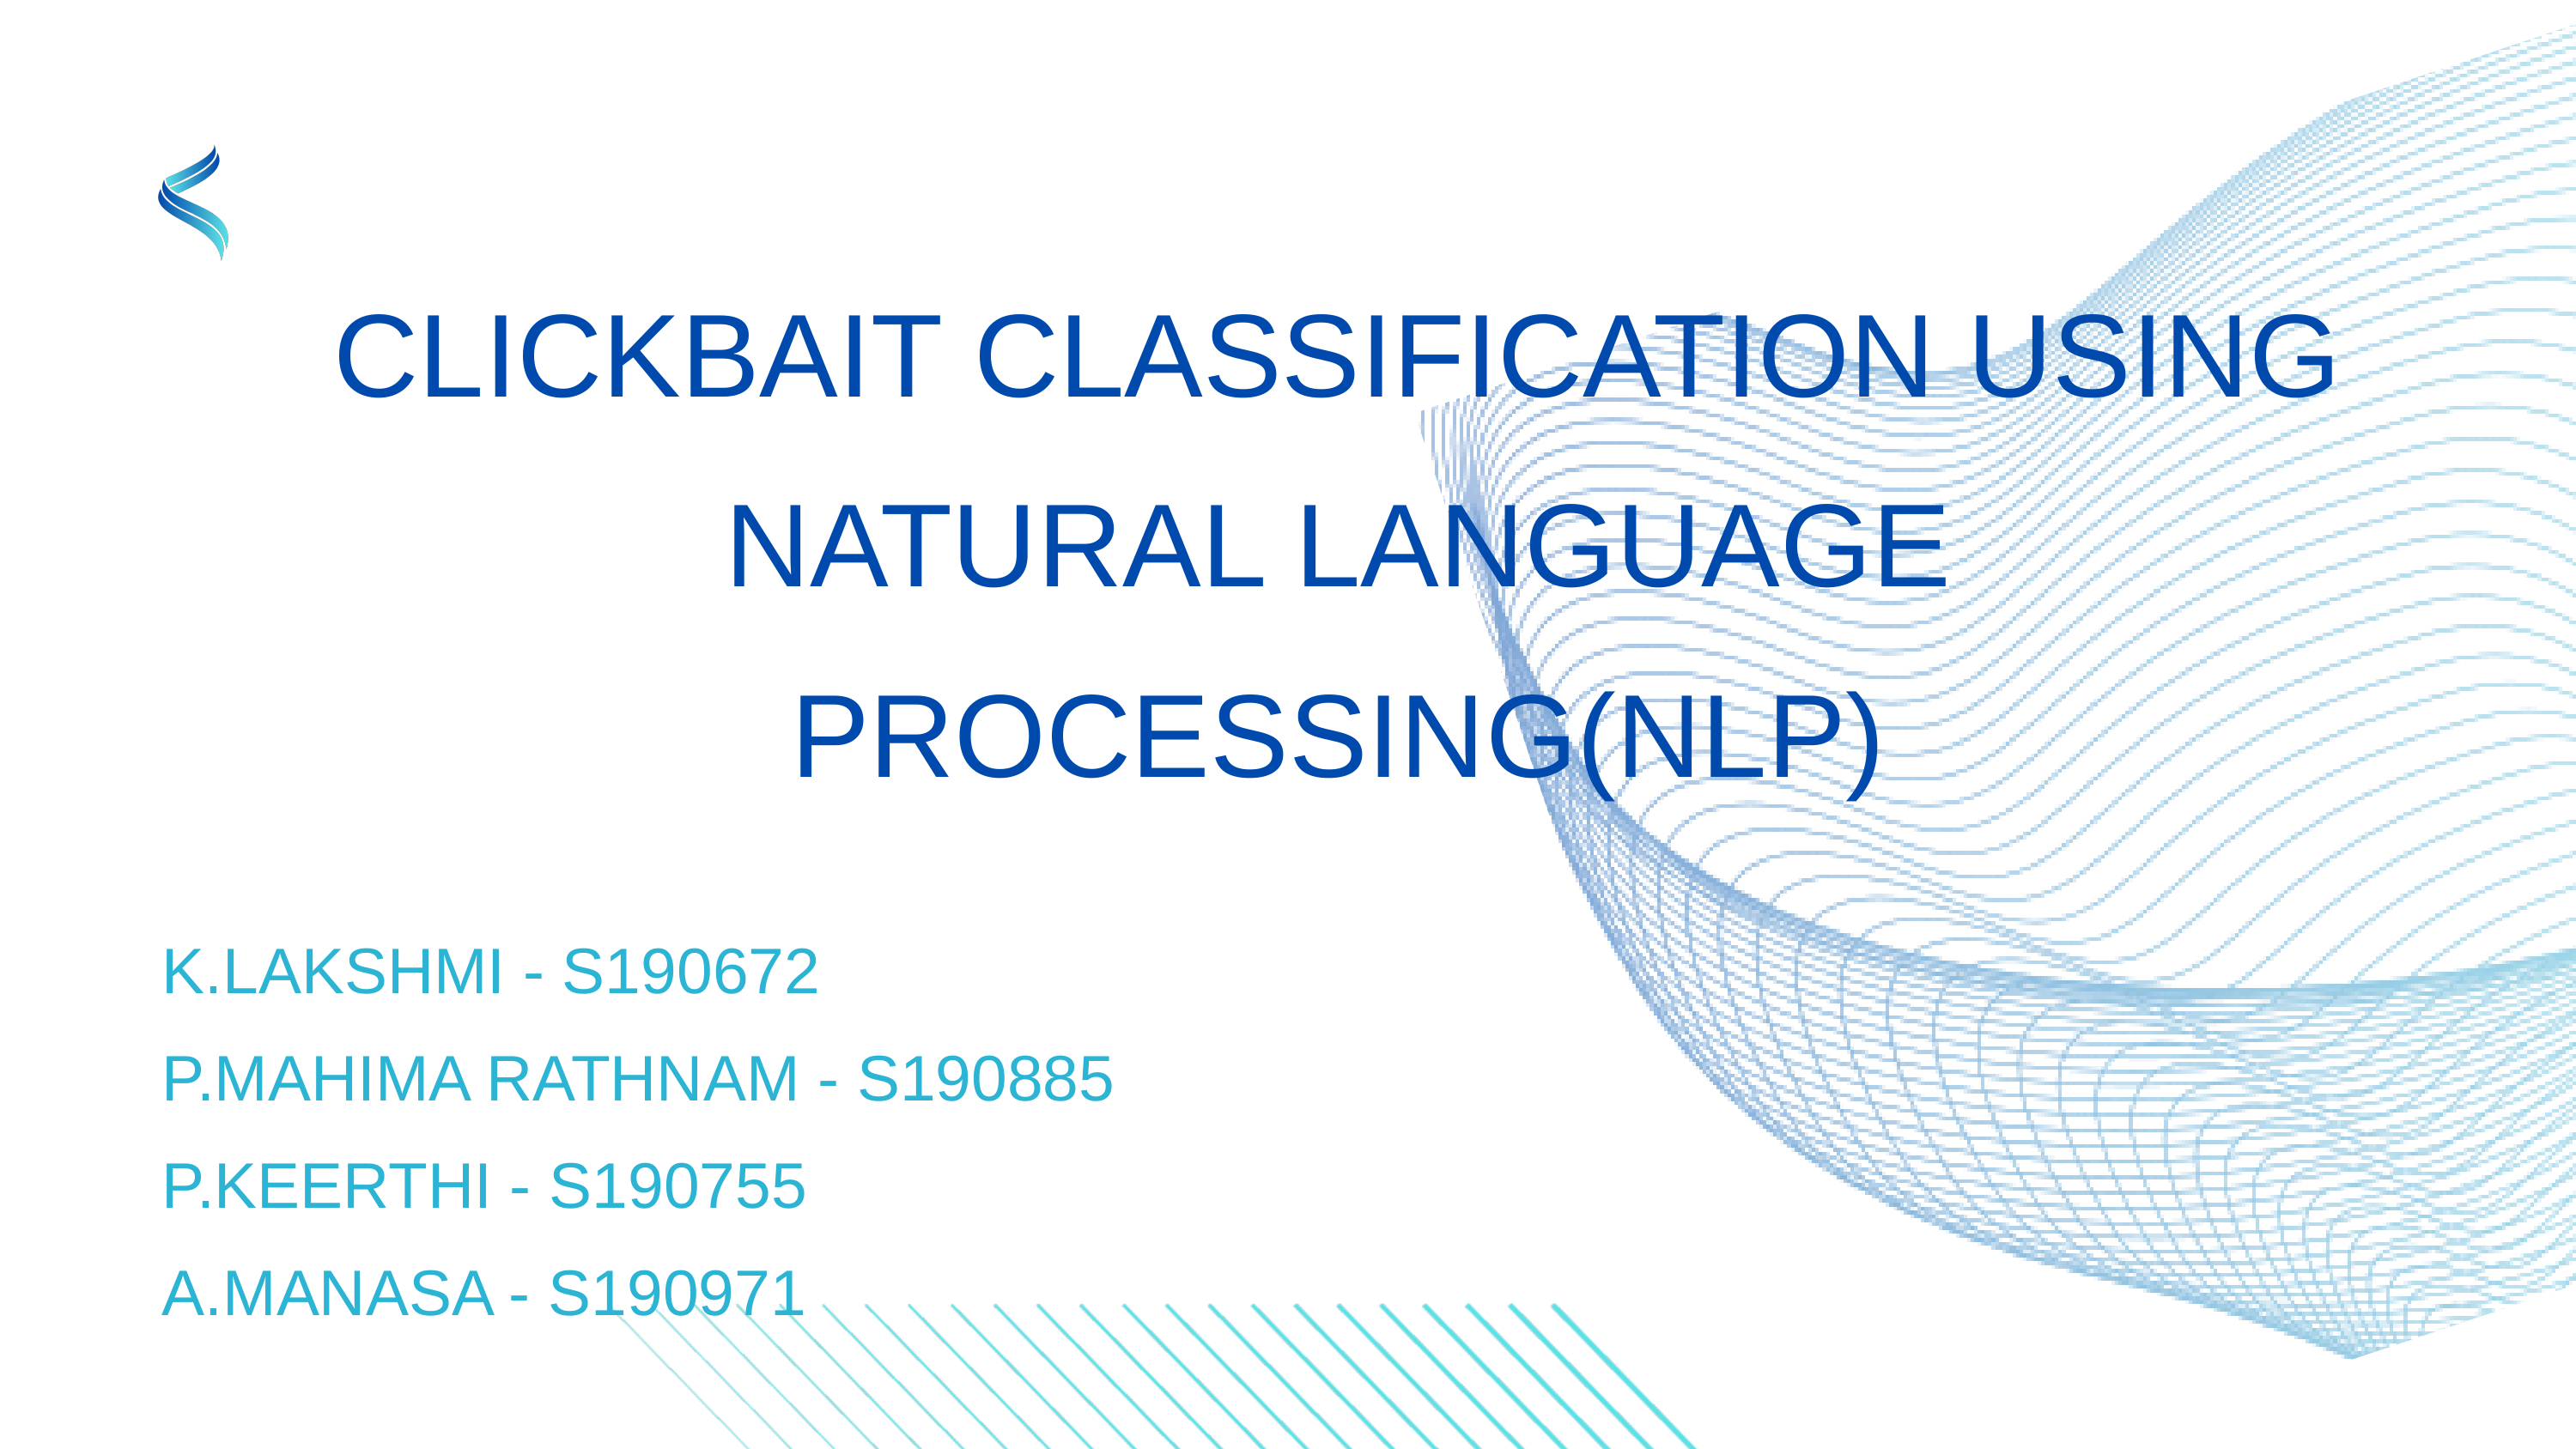

CLICKBAIT CLASSIFICATION USING NATURAL LANGUAGE PROCESSING(NLP)

K.LAKSHMI - S190672
P.MAHIMA RATHNAM - S190885
P.KEERTHI - S190755
A.MANASA - S190971